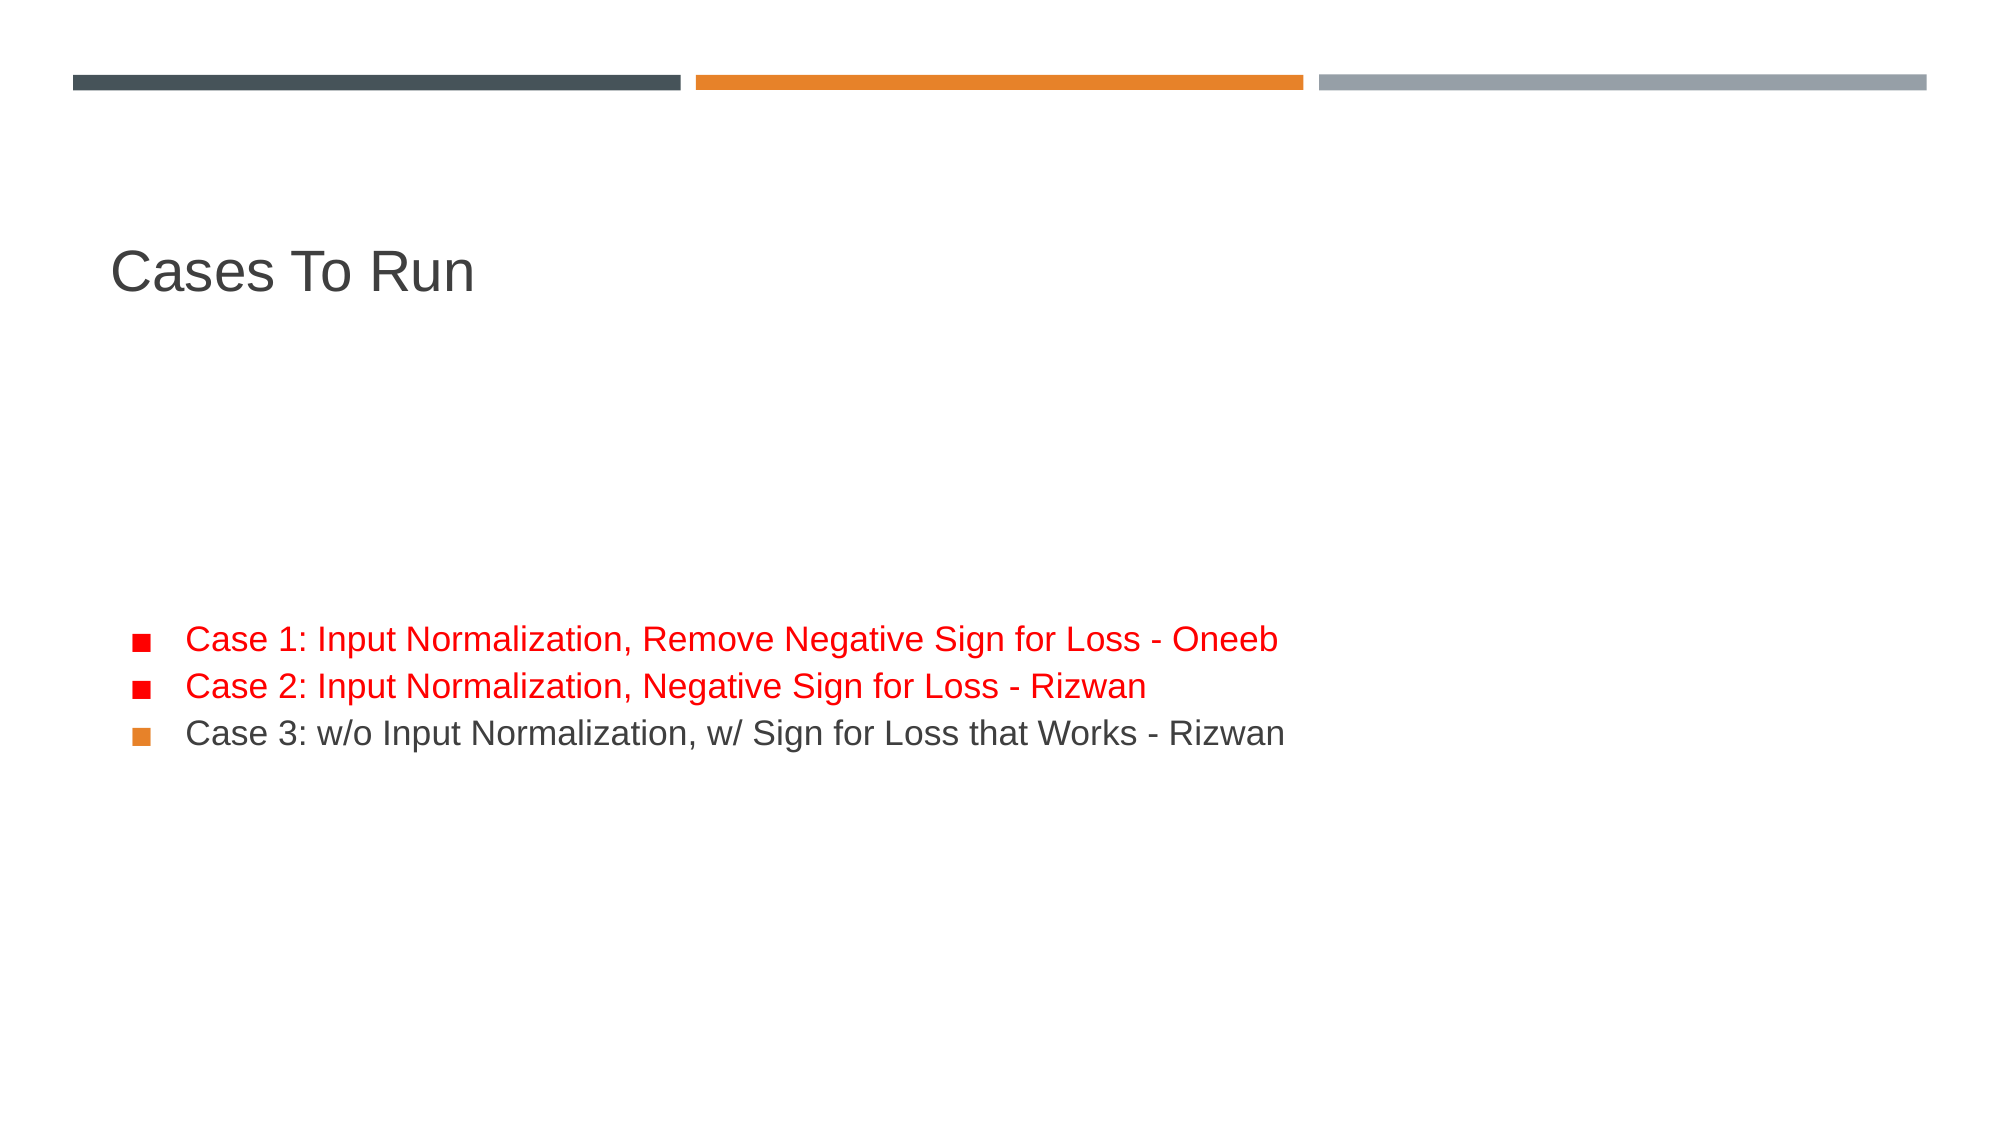

# Cases To Run
Case 1: Input Normalization, Remove Negative Sign for Loss - Oneeb
Case 2: Input Normalization, Negative Sign for Loss - Rizwan
Case 3: w/o Input Normalization, w/ Sign for Loss that Works - Rizwan